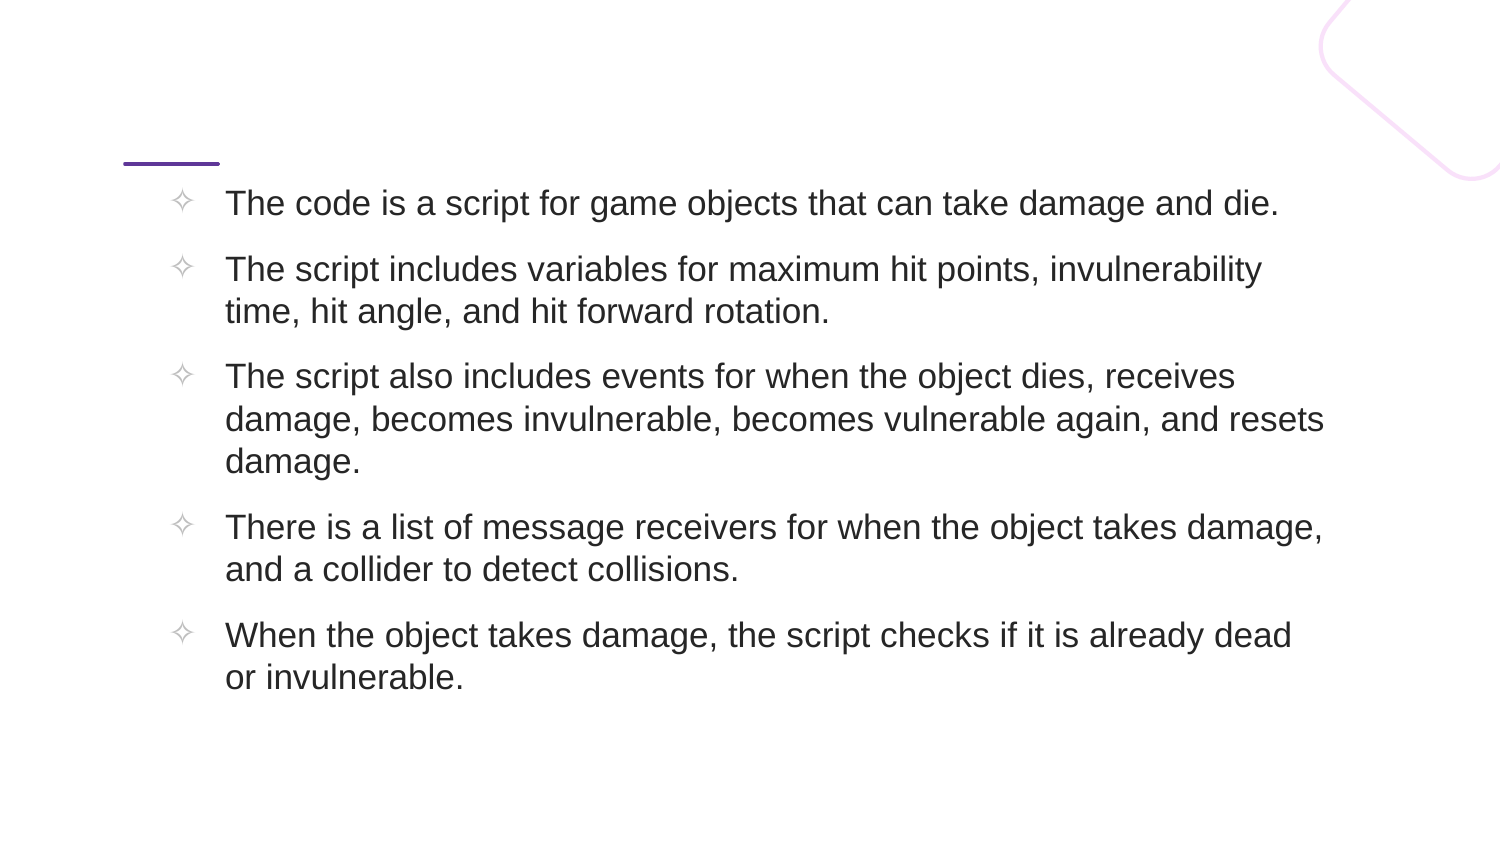

The code is a script for game objects that can take damage and die.
The script includes variables for maximum hit points, invulnerability time, hit angle, and hit forward rotation.
The script also includes events for when the object dies, receives damage, becomes invulnerable, becomes vulnerable again, and resets damage.
There is a list of message receivers for when the object takes damage, and a collider to detect collisions.
When the object takes damage, the script checks if it is already dead or invulnerable.